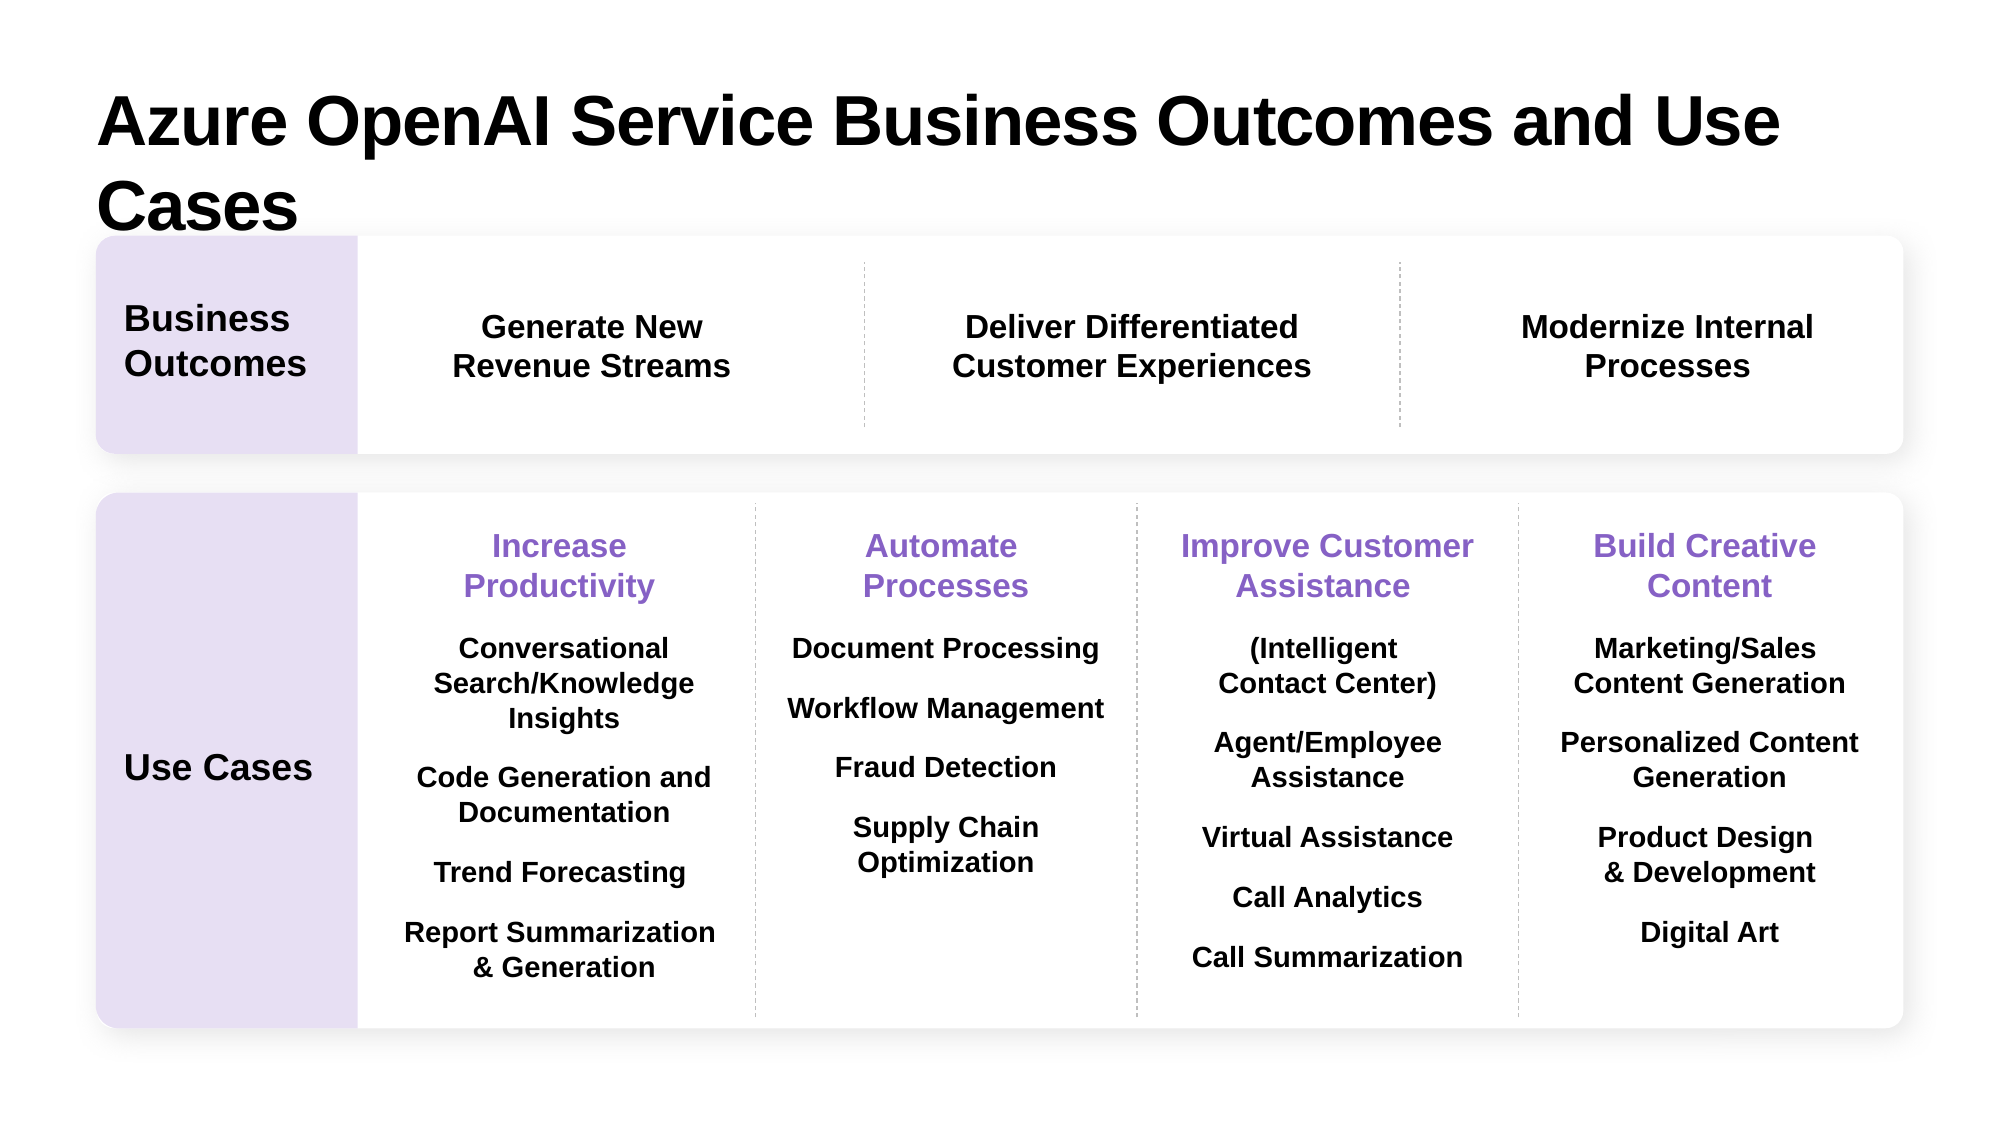

# Azure OpenAI Service Business Outcomes and Use Cases

Generate New
Revenue Streams
Deliver Differentiated Customer Experiences
Modernize Internal Processes
Business
Outcomes

Increase
Productivity
Conversational Search/Knowledge Insights
Code Generation and Documentation
Trend Forecasting
Report Summarization
& Generation
Automate
Processes
Document Processing
Workflow Management
Fraud Detection
Supply Chain Optimization
Improve Customer Assistance
(Intelligent
Contact Center)
Agent/Employee Assistance
Virtual Assistance
Call Analytics
Call Summarization
Build Creative
Content
Marketing/Sales
Content Generation
Personalized Content Generation
Product Design
& Development
Digital Art

Use Cases